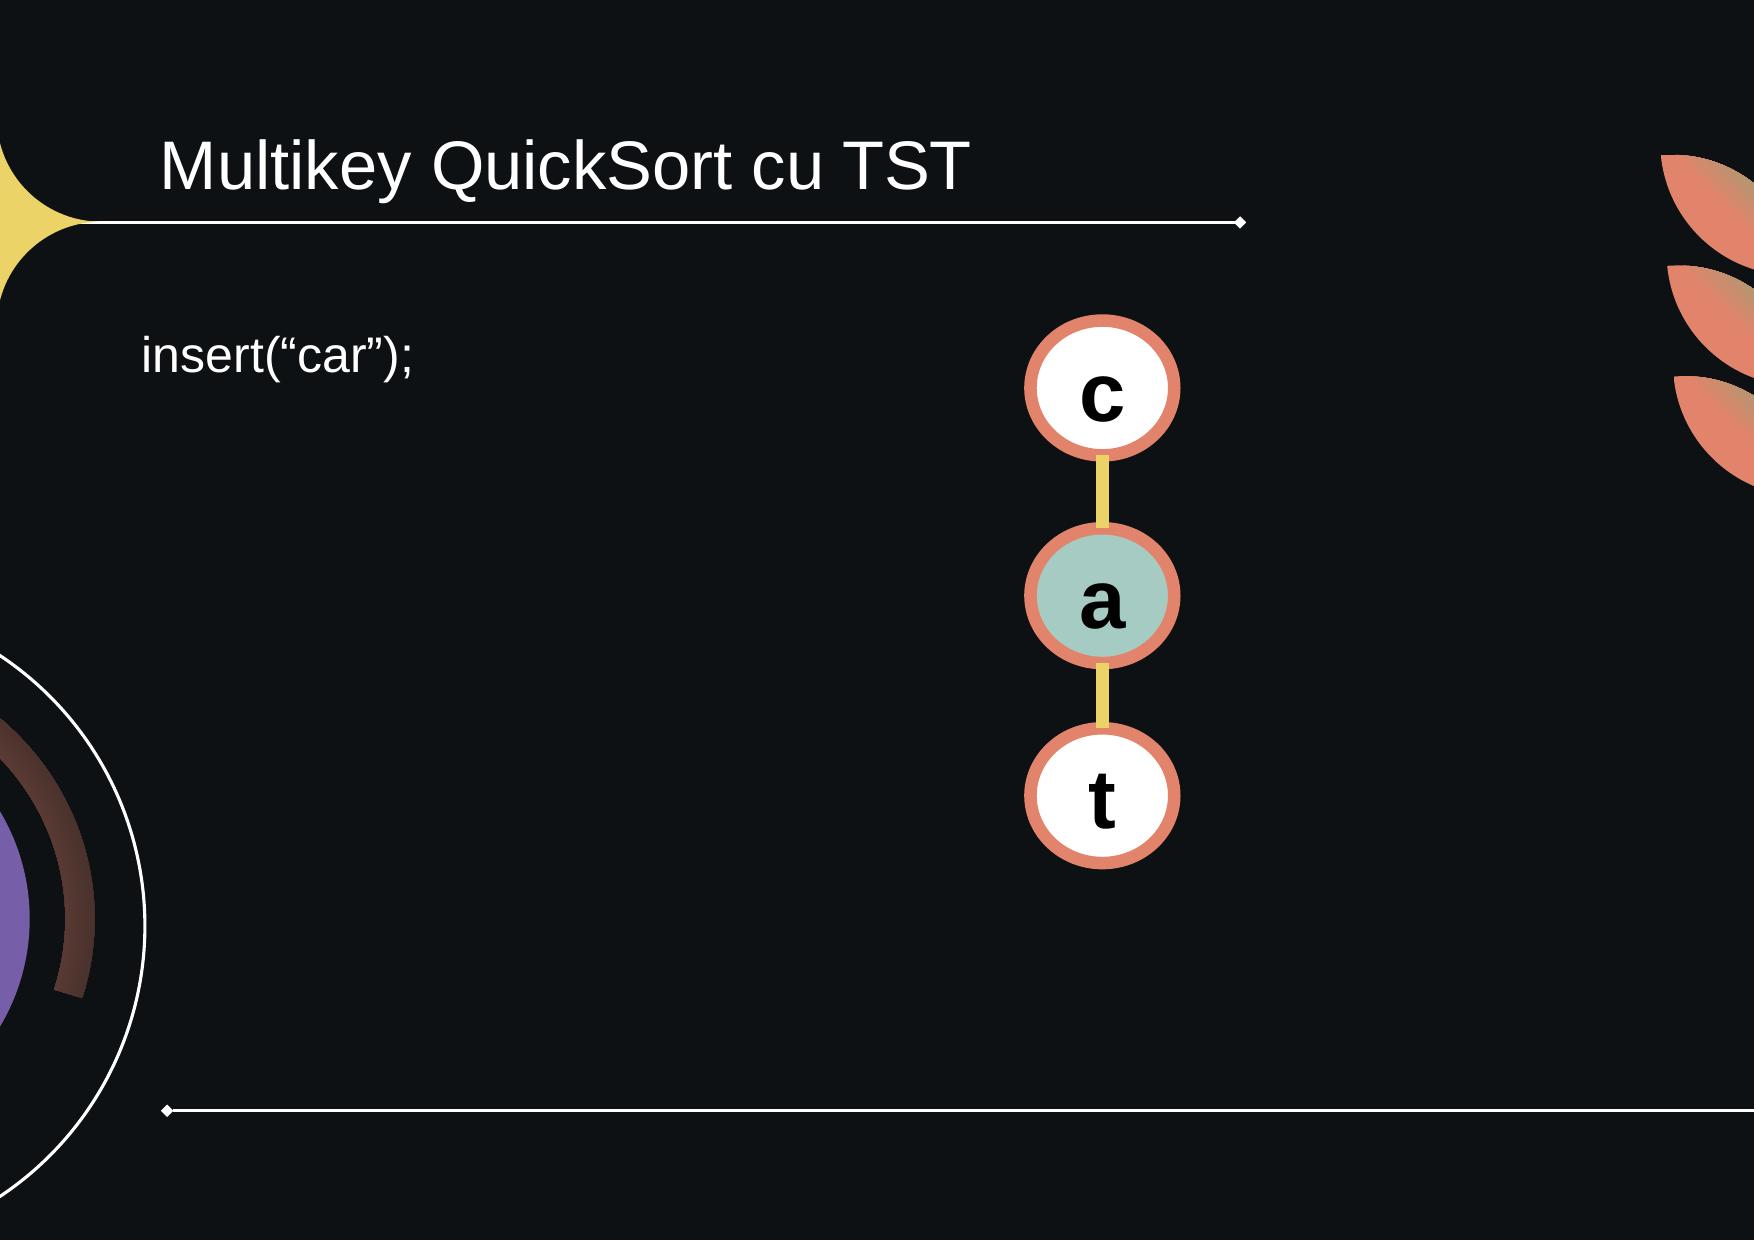

# Multikey QuickSort cu TST
insert(“car”);
c
a
t